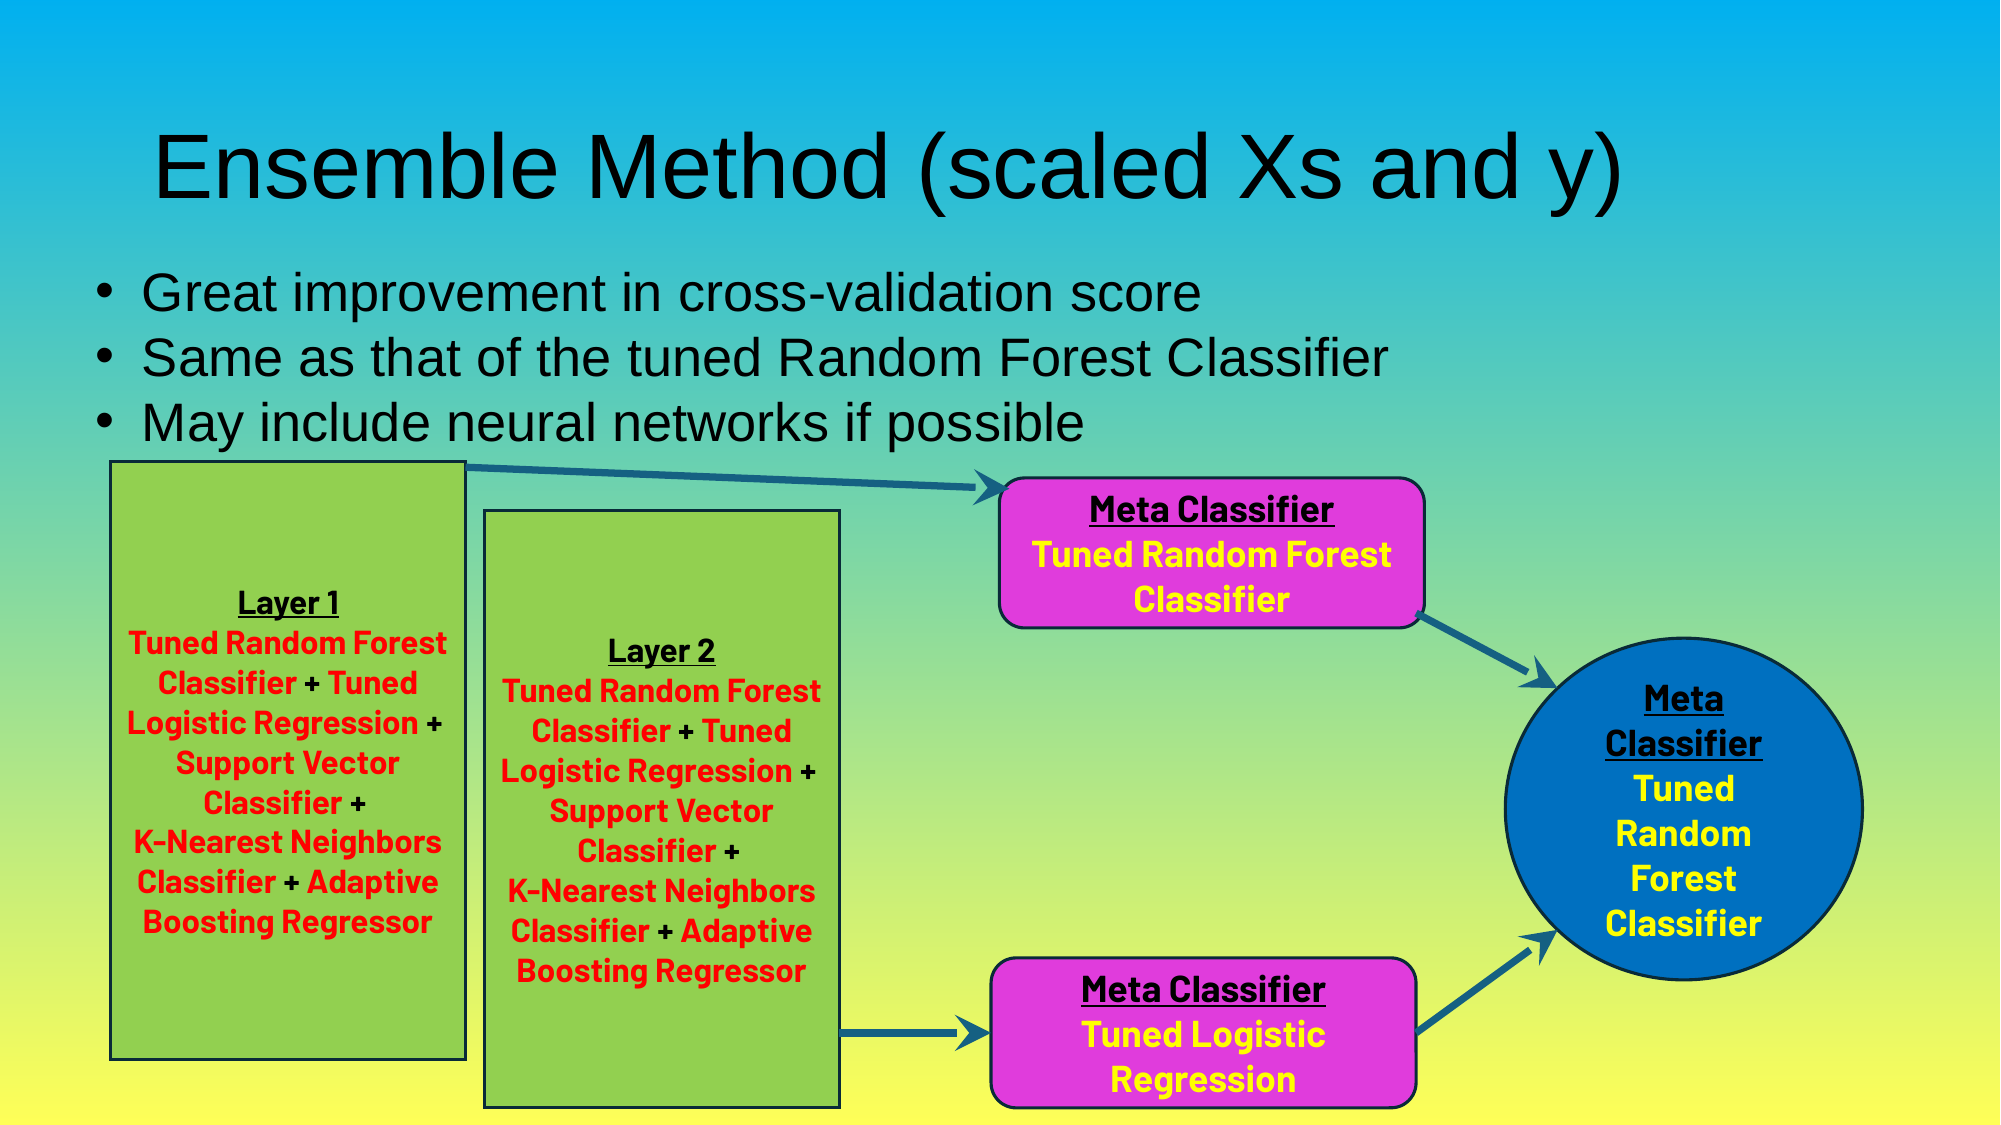

# Ensemble Method (scaled Xs and y)
Great improvement in cross-validation score
Same as that of the tuned Random Forest Classifier
May include neural networks if possible
Layer 1
Tuned Random Forest Classifier + Tuned Logistic Regression +
Support Vector Classifier +
K-Nearest Neighbors Classifier + Adaptive Boosting Regressor
Meta Classifier
Tuned Random Forest Classifier
Layer 2
Tuned Random Forest Classifier + Tuned Logistic Regression +
Support Vector Classifier +
K-Nearest Neighbors Classifier + Adaptive Boosting Regressor
Meta Classifier
Tuned Random Forest Classifier
Meta Classifier
Tuned Logistic Regression